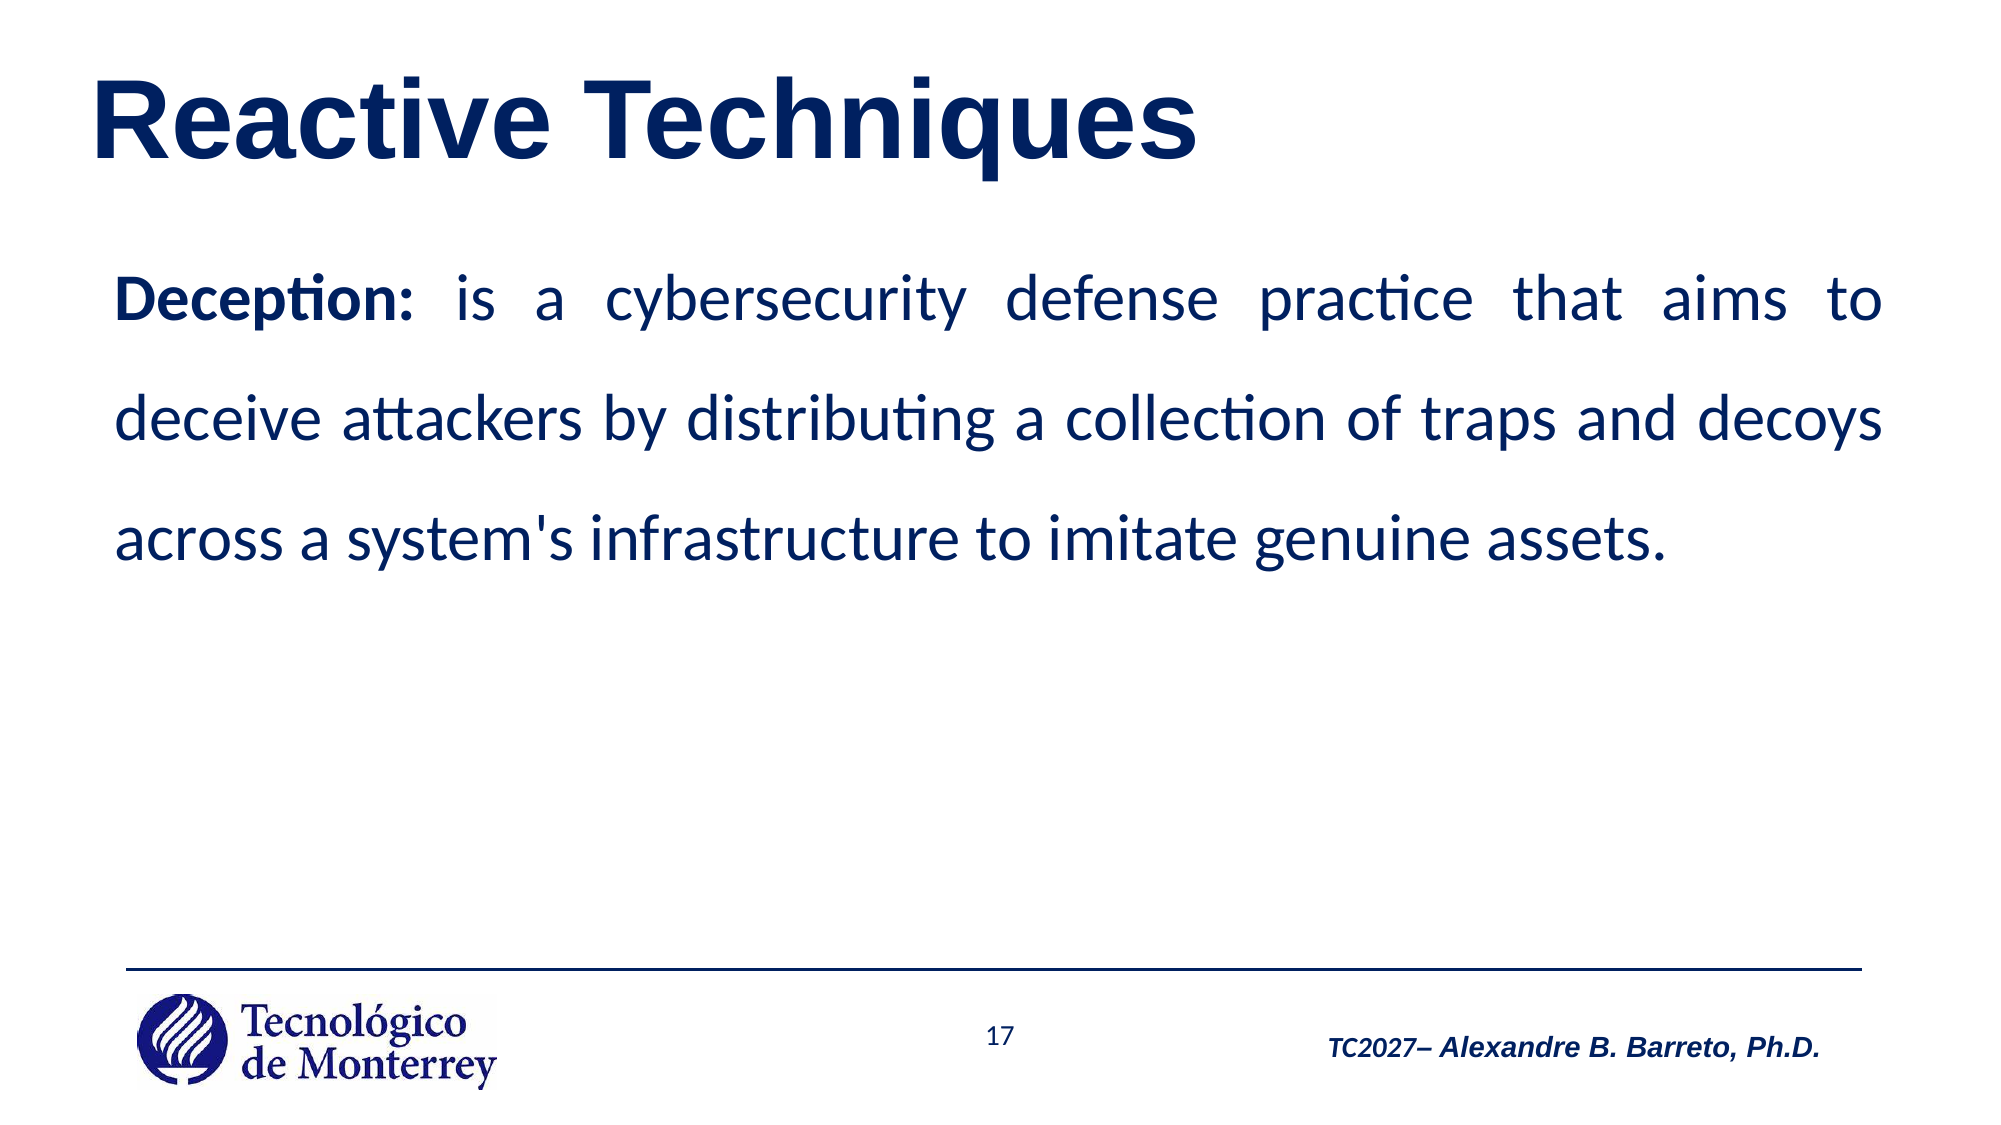

# Reactive Techniques
Deception: is a cybersecurity defense practice that aims to deceive attackers by distributing a collection of traps and decoys across a system's infrastructure to imitate genuine assets.